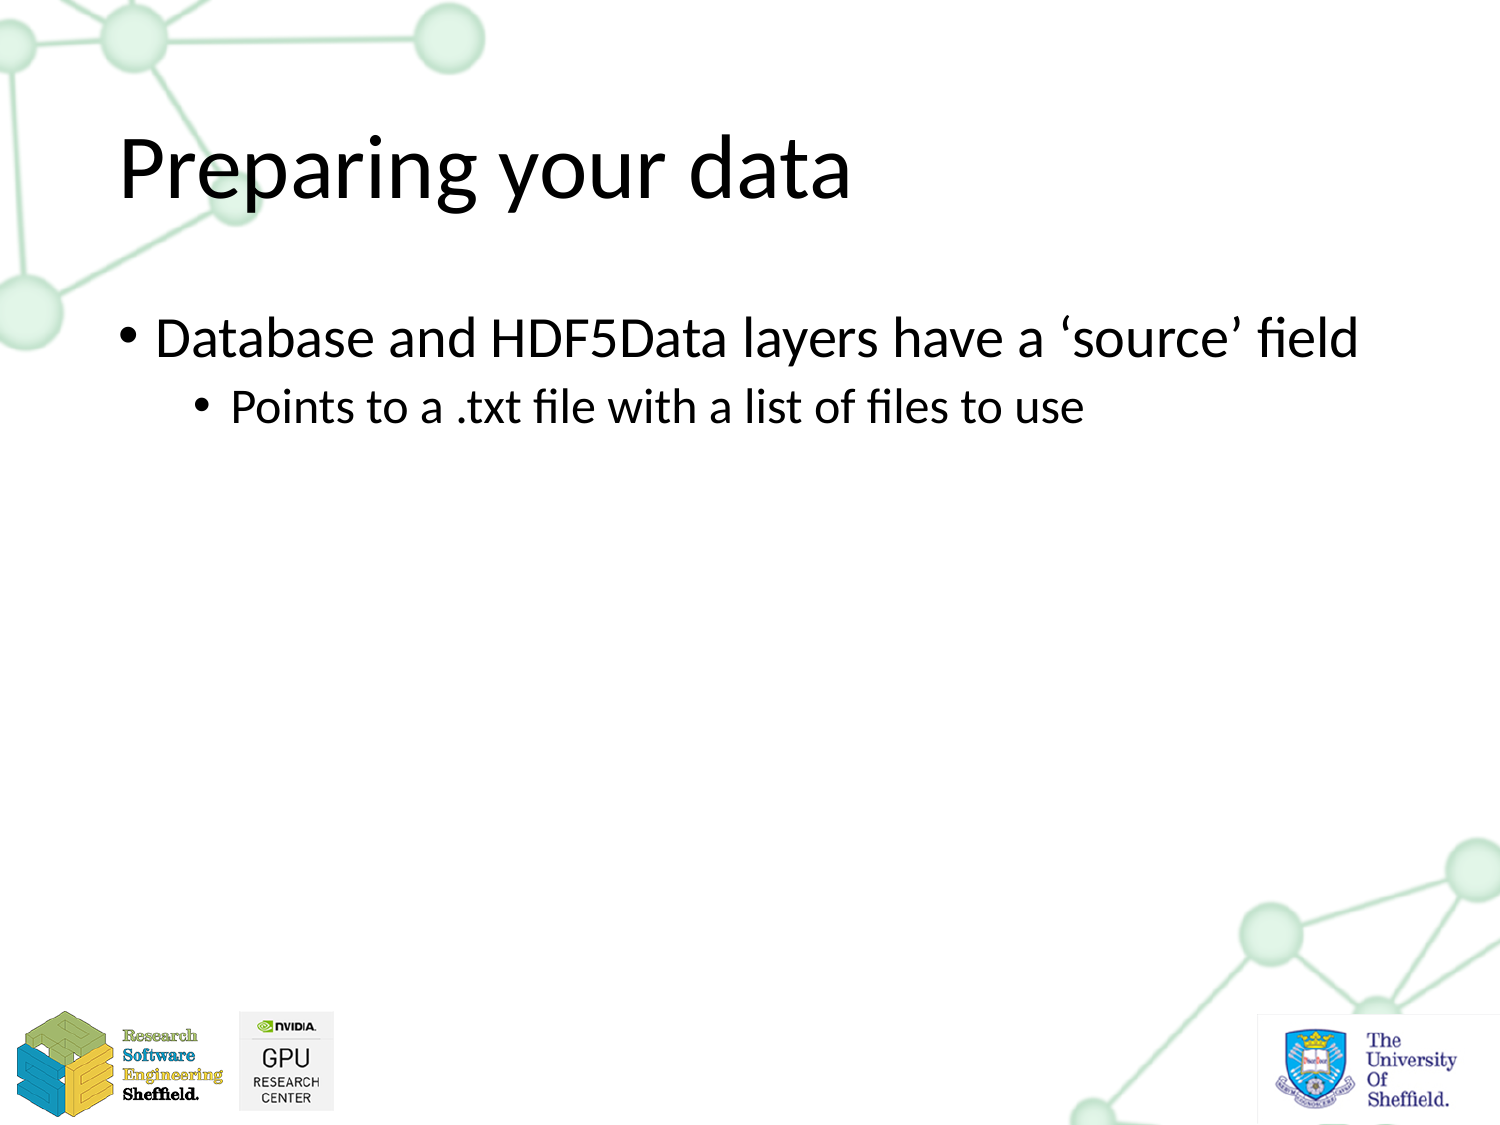

# Preparing your data
Database and HDF5Data layers have a ‘source’ field
Points to a .txt file with a list of files to use